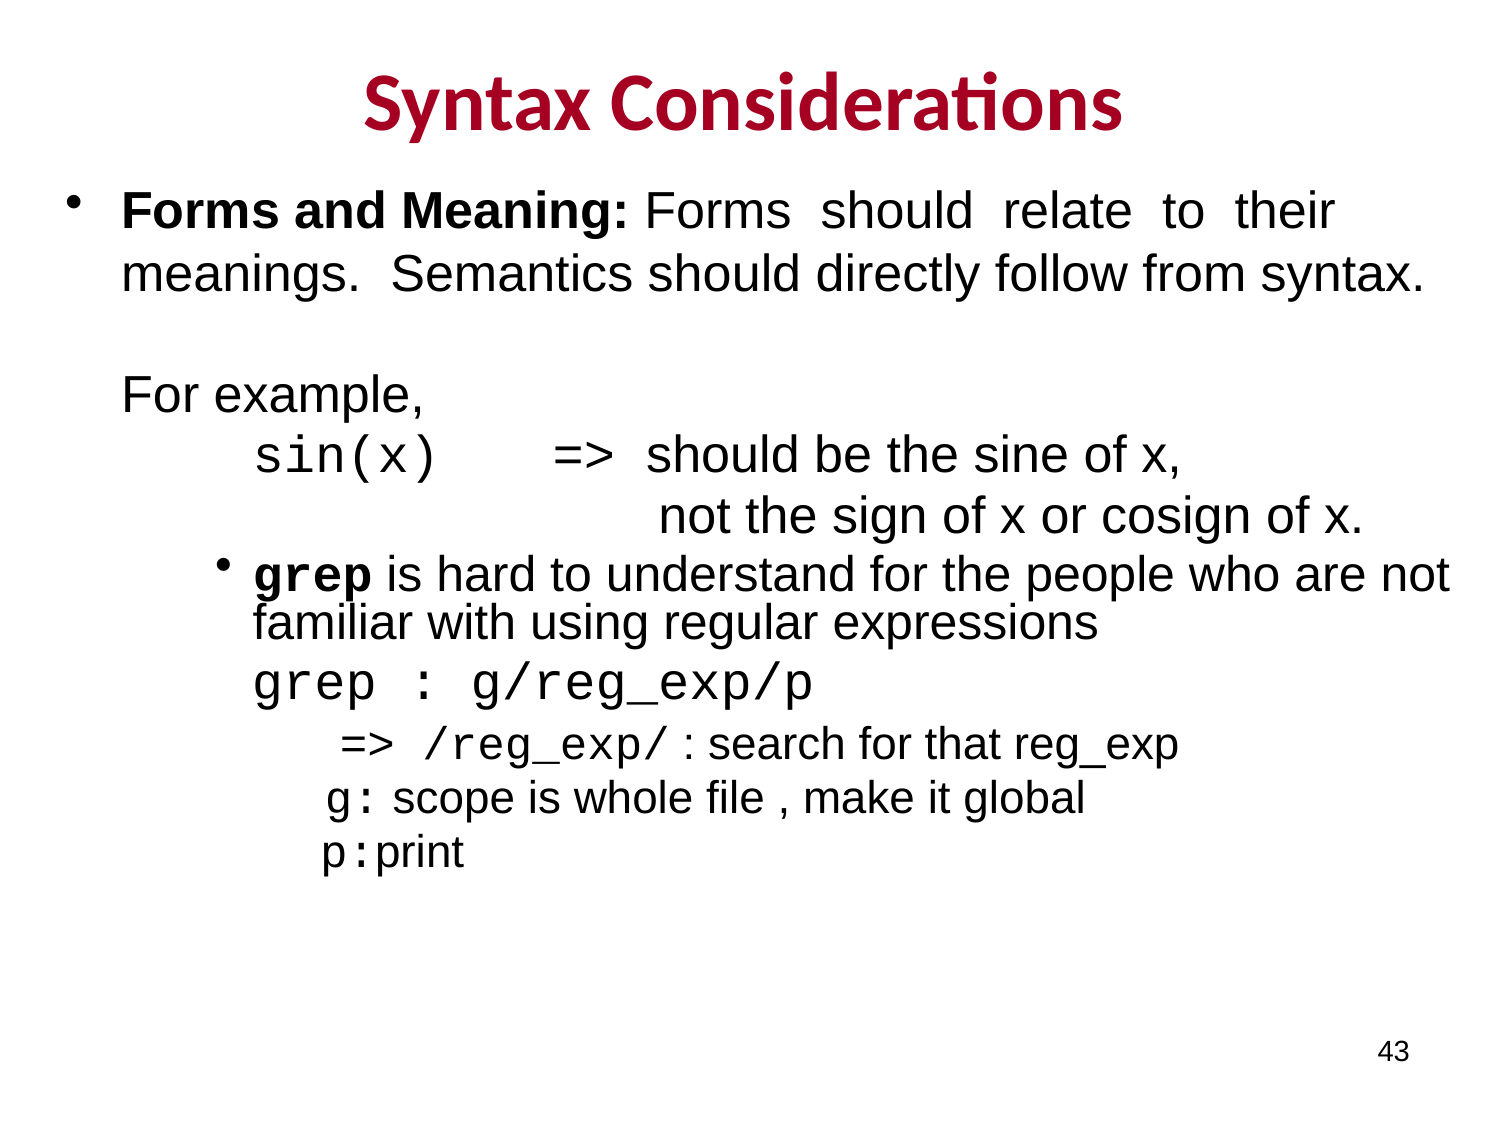

# Syntax Considerations
Forms and Meaning: Forms  should  relate  to  their meanings.  Semantics should directly follow from syntax.

	For example,
	sin(x)	=> should be the sine of x,
				      not the sign of x or cosign of x.
grep is hard to understand for the people who are not familiar with using regular expressions
	         grep : g/reg_exp/p
	    => /reg_exp/ : search for that reg_exp
	    g: scope is whole file , make it global
                    p:print
43